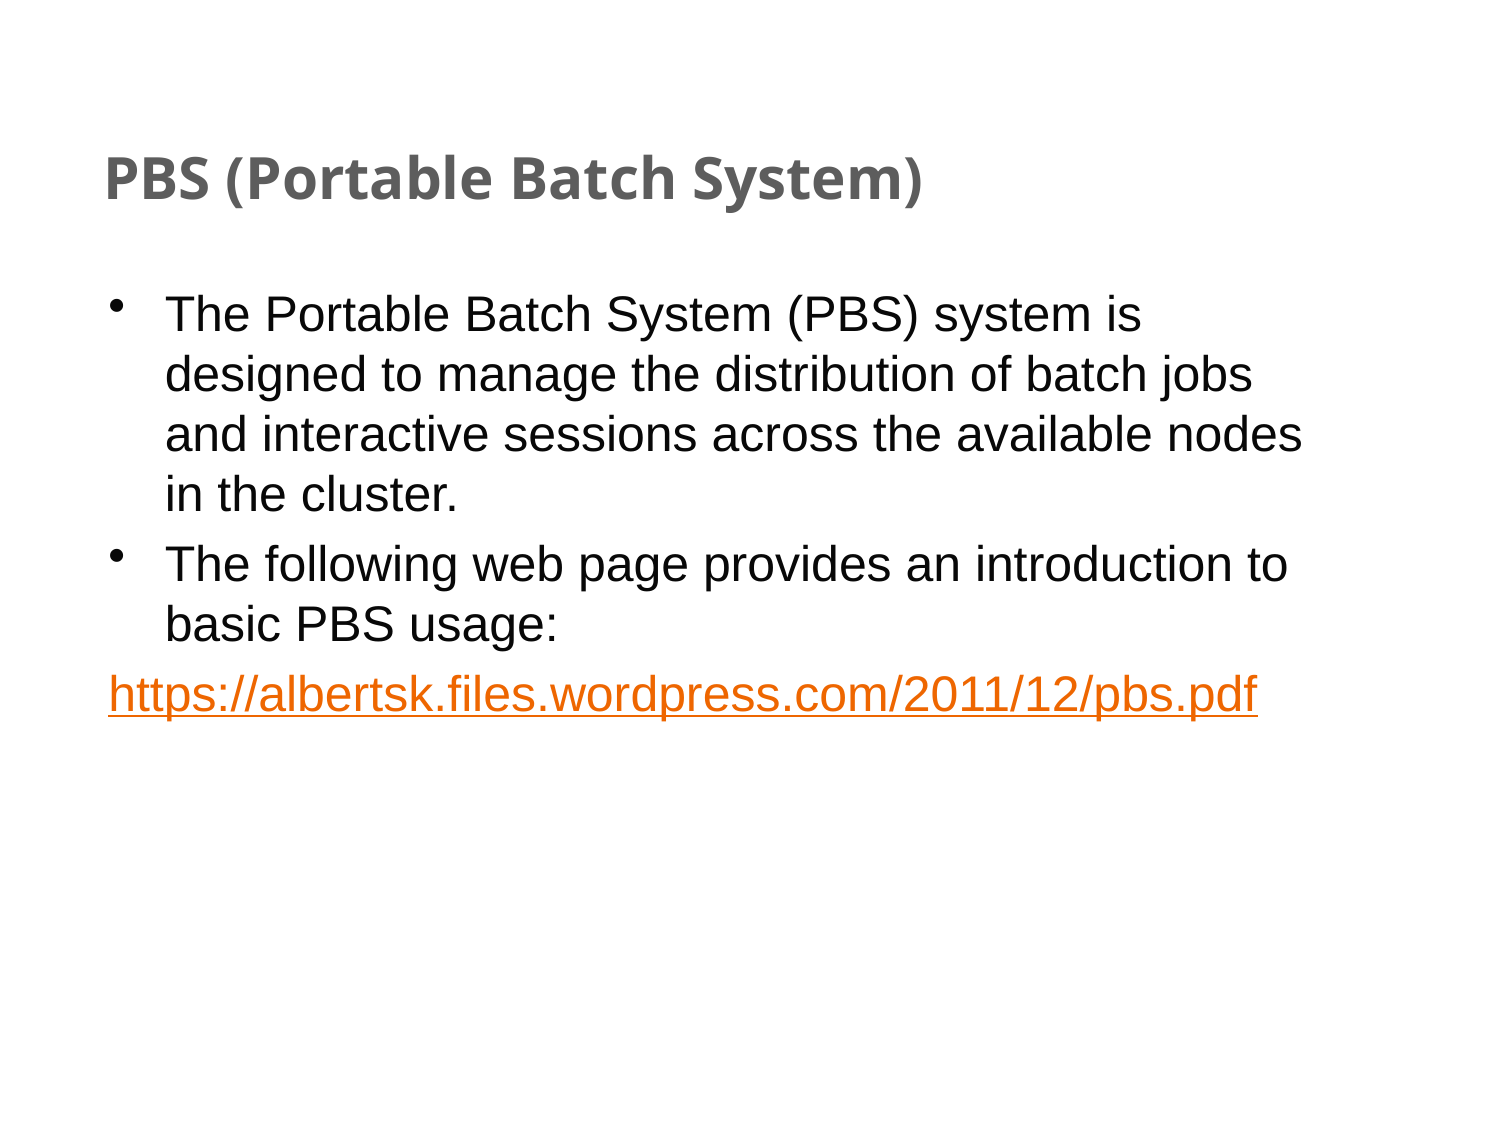

PBS (Portable Batch System)
The Portable Batch System (PBS) system is designed to manage the distribution of batch jobs and interactive sessions across the available nodes in the cluster.
The following web page provides an introduction to basic PBS usage:
https://albertsk.files.wordpress.com/2011/12/pbs.pdf